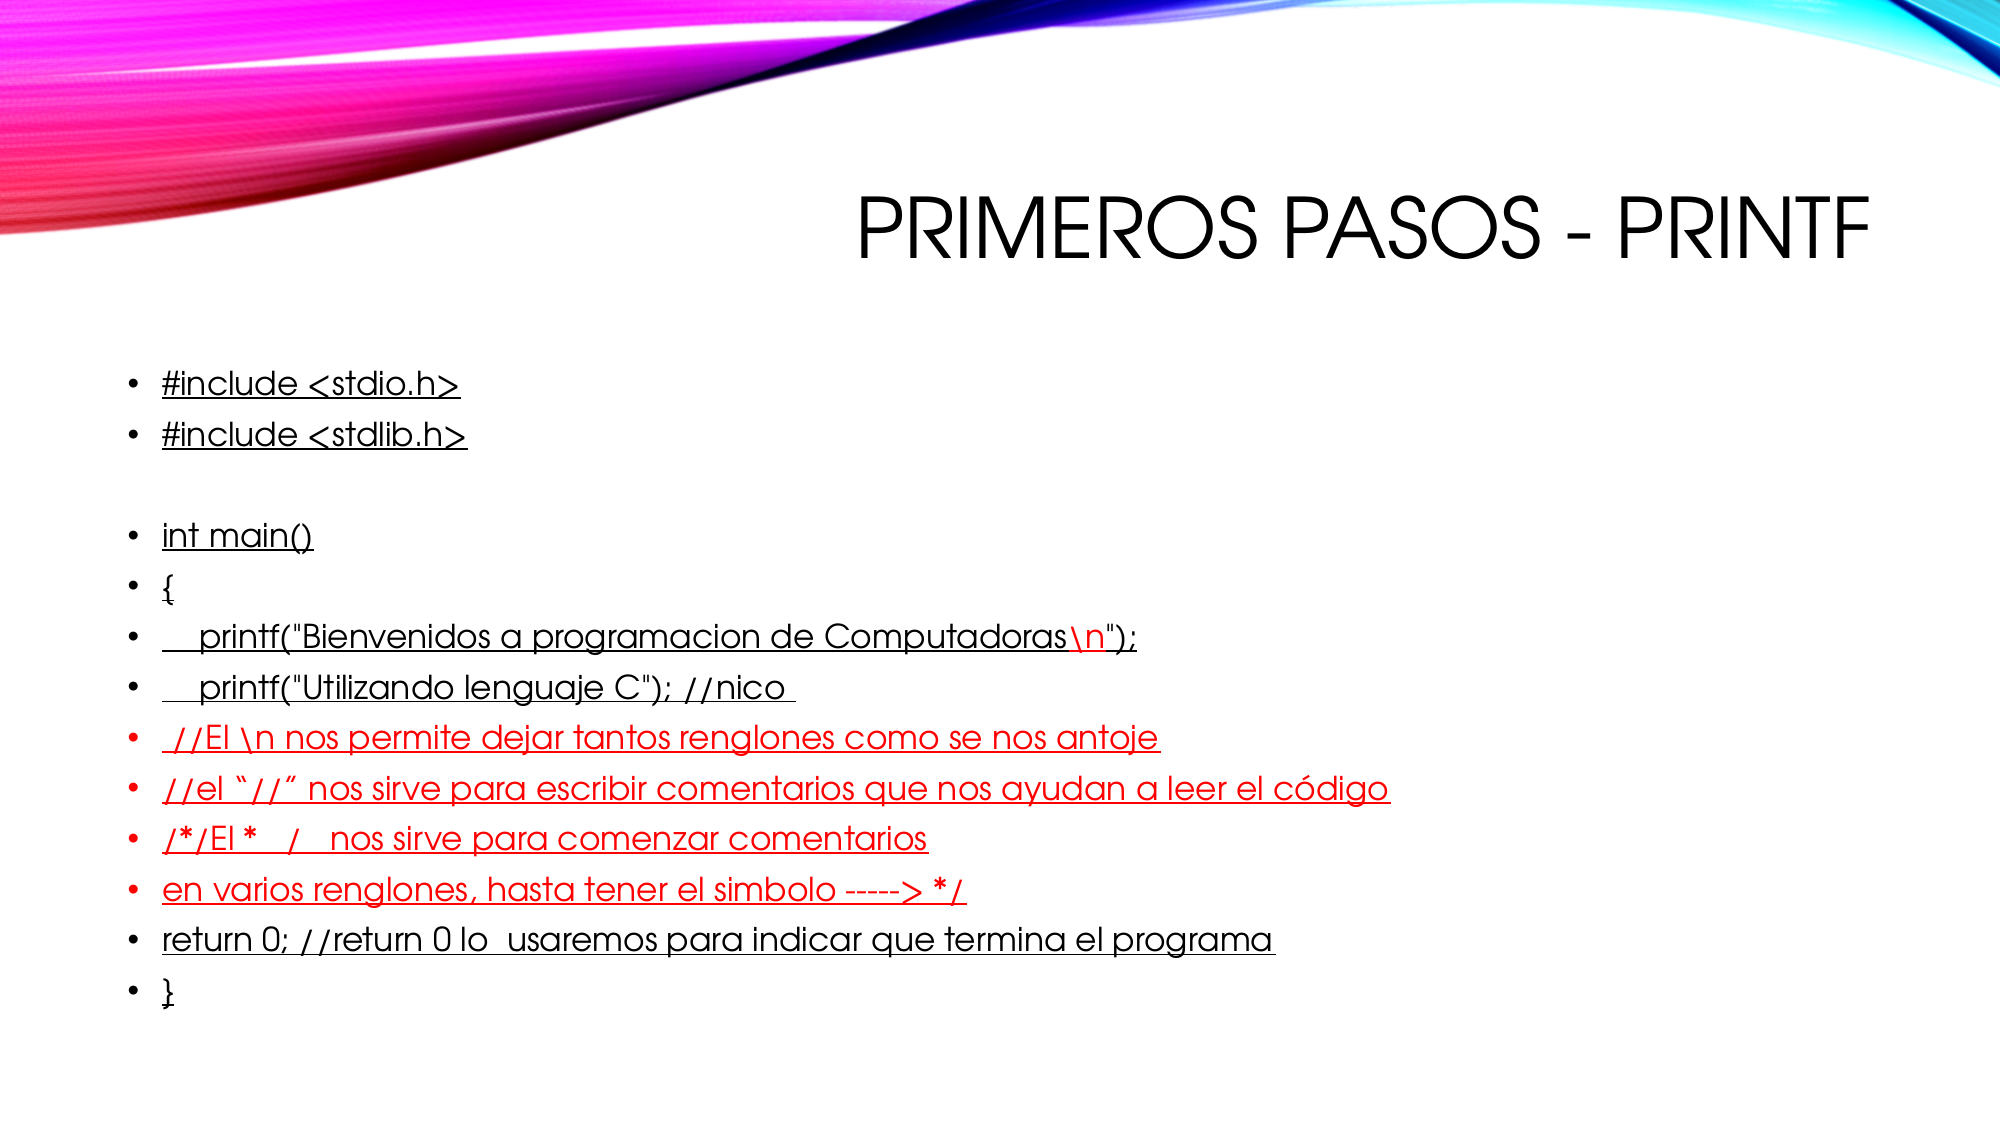

# Primeros pasos - printf
#include <stdio.h>
#include <stdlib.h>

int main()
{
    printf("Bienvenidos a programacion de Computadoras\n");
    printf("Utilizando lenguaje C"); //nico
 //El \n nos permite dejar tantos renglones como se nos antoje
//el “//” nos sirve para escribir comentarios que nos ayudan a leer el código
/*/El *   /   nos sirve para comenzar comentarios
en varios renglones, hasta tener el simbolo -----> */
return 0; //return 0 lo  usaremos para indicar que termina el programa
}